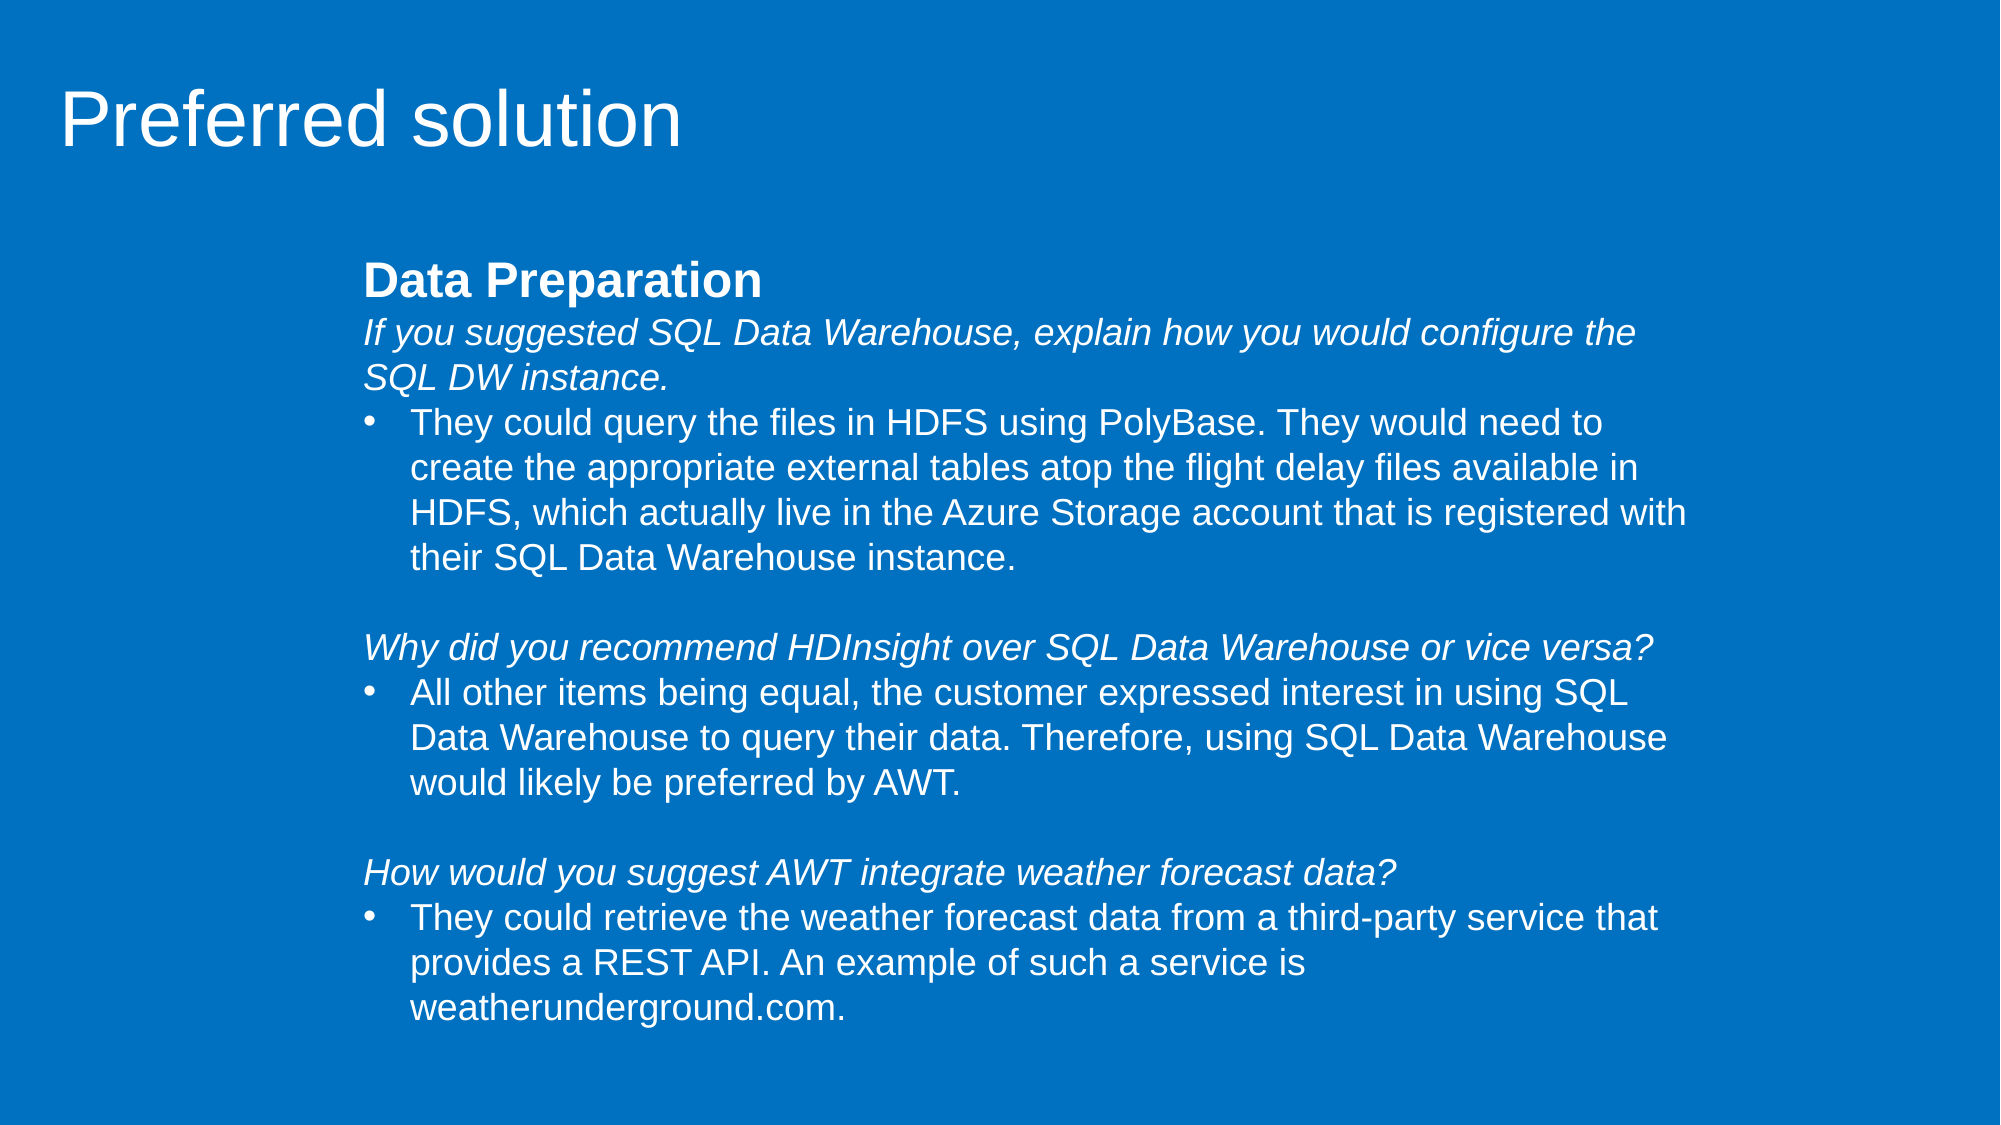

# Preferred solution
Data Preparation
If you suggested SQL Data Warehouse, explain how you would configure the SQL DW instance.
They could query the files in HDFS using PolyBase. They would need to create the appropriate external tables atop the flight delay files available in HDFS, which actually live in the Azure Storage account that is registered with their SQL Data Warehouse instance.

Why did you recommend HDInsight over SQL Data Warehouse or vice versa?
All other items being equal, the customer expressed interest in using SQL Data Warehouse to query their data. Therefore, using SQL Data Warehouse would likely be preferred by AWT.

How would you suggest AWT integrate weather forecast data?
They could retrieve the weather forecast data from a third-party service that provides a REST API. An example of such a service is weatherunderground.com.